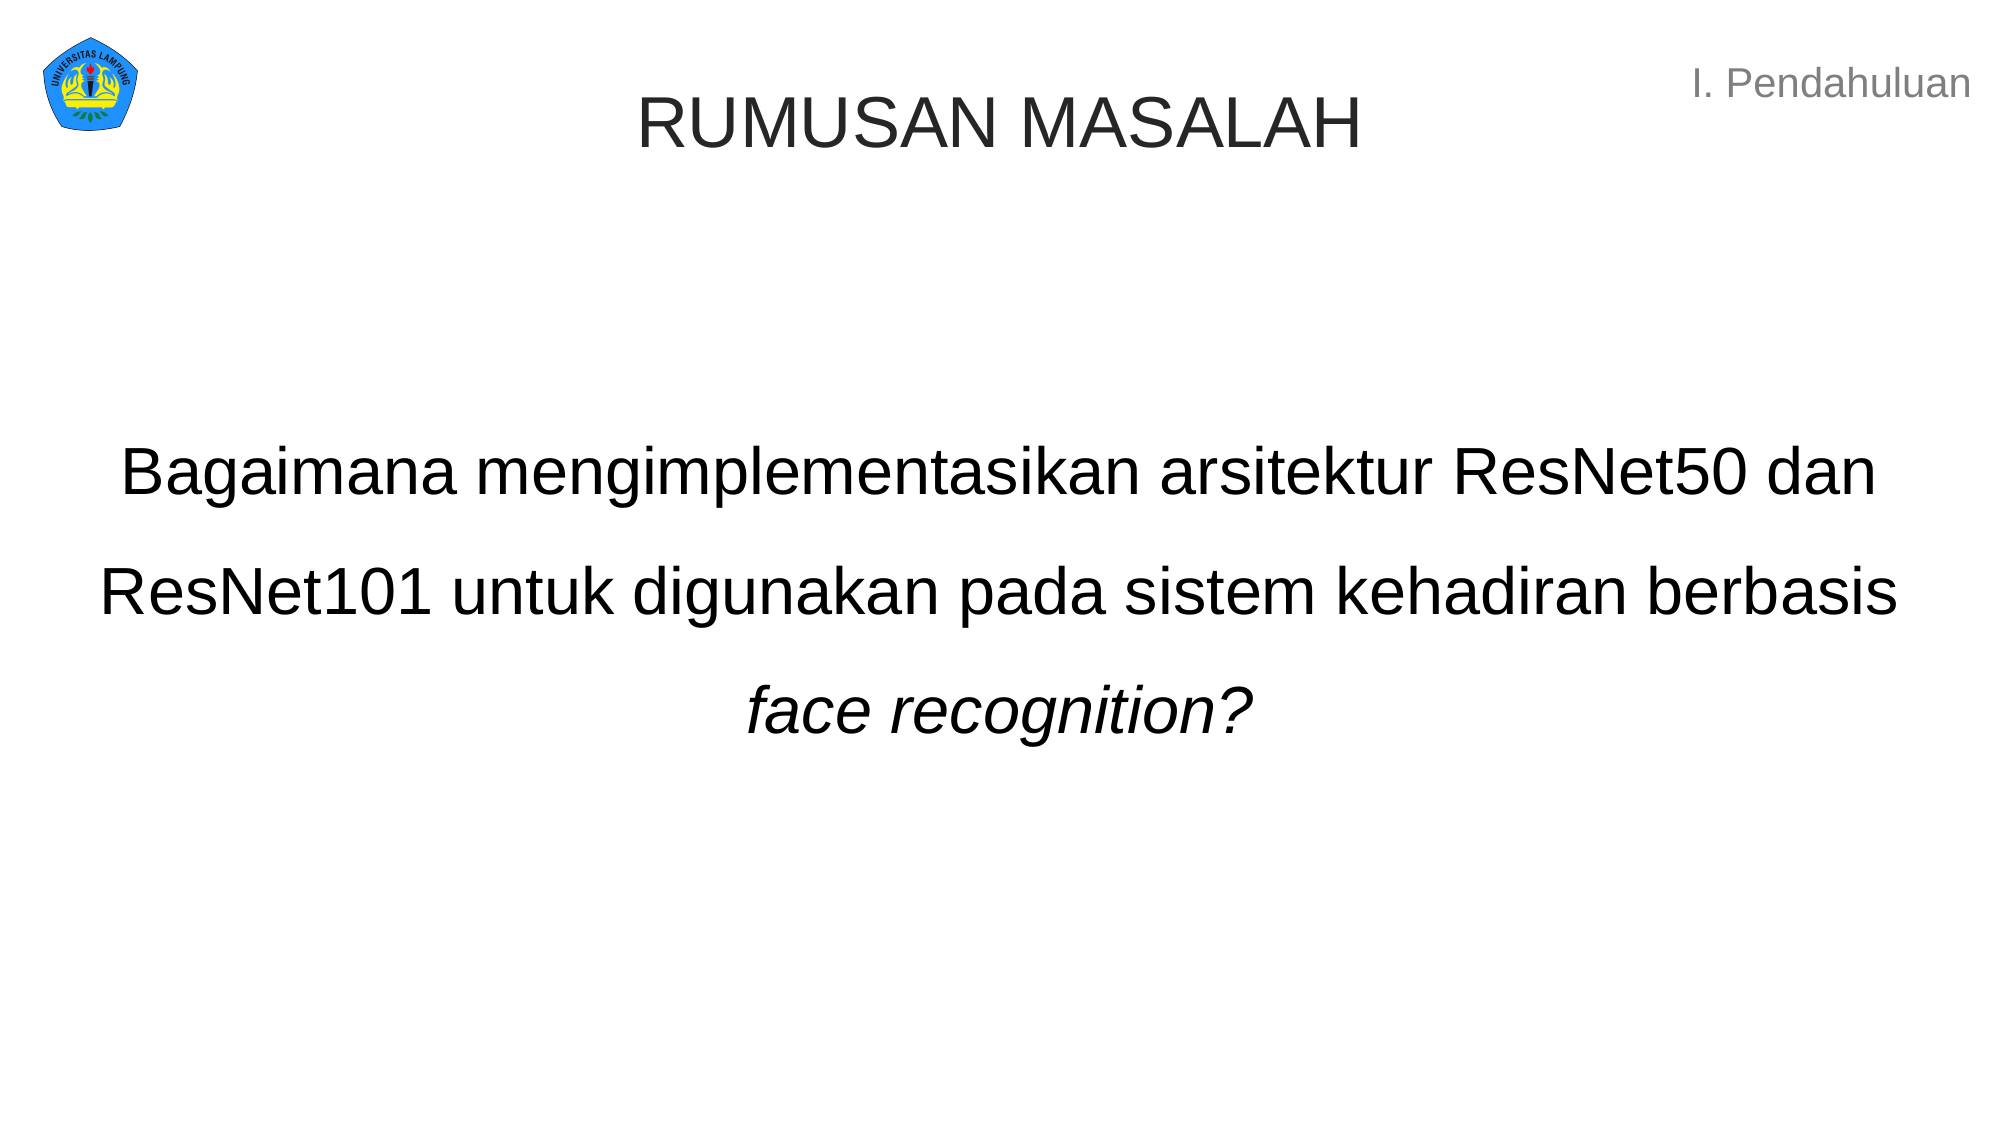

# I. Pendahuluan
RUMUSAN MASALAH
Bagaimana mengimplementasikan arsitektur ResNet50 dan ResNet101 untuk digunakan pada sistem kehadiran berbasis face recognition?